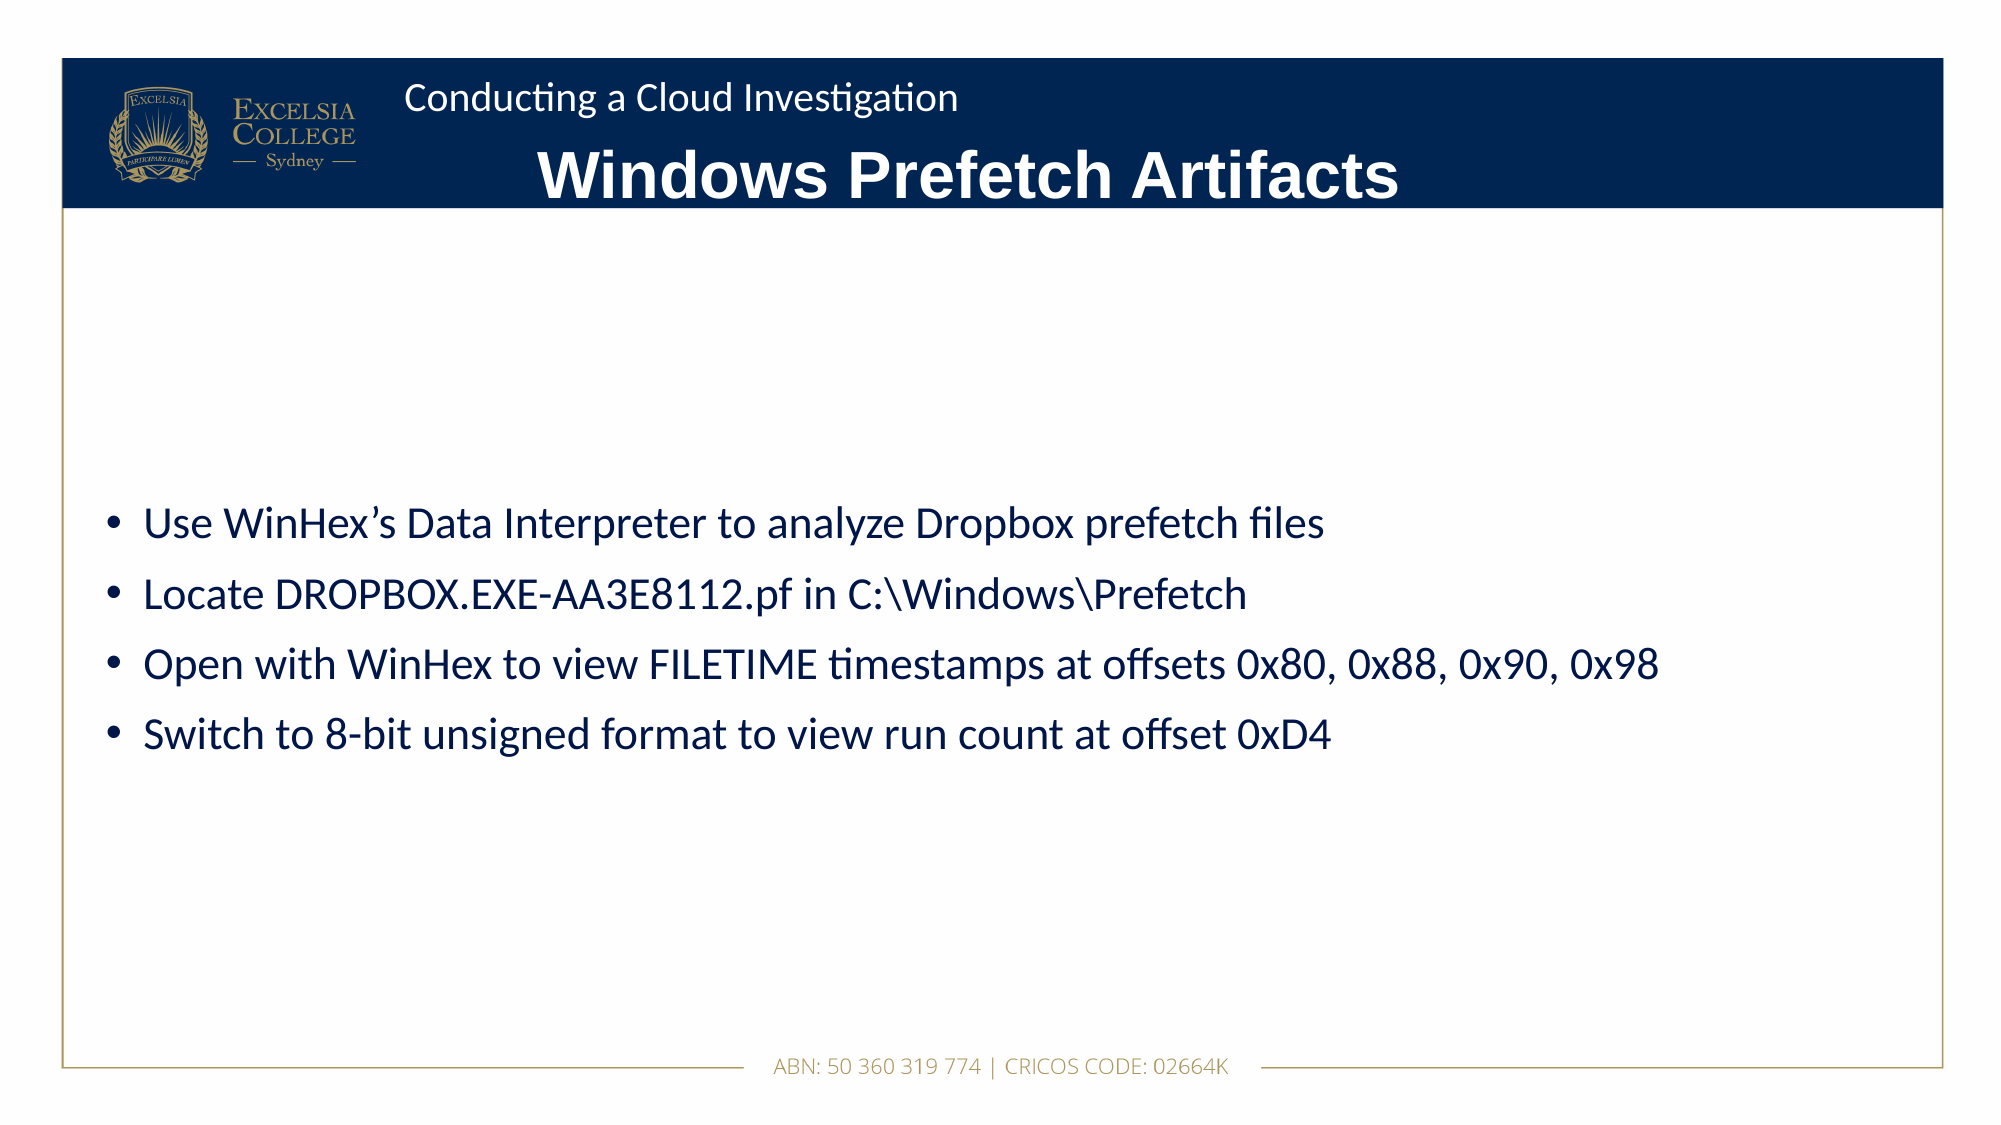

# Conducting a Cloud Investigation
Windows Prefetch Artifacts
Use WinHex’s Data Interpreter to analyze Dropbox prefetch files
Locate DROPBOX.EXE-AA3E8112.pf in C:\Windows\Prefetch
Open with WinHex to view FILETIME timestamps at offsets 0x80, 0x88, 0x90, 0x98
Switch to 8-bit unsigned format to view run count at offset 0xD4